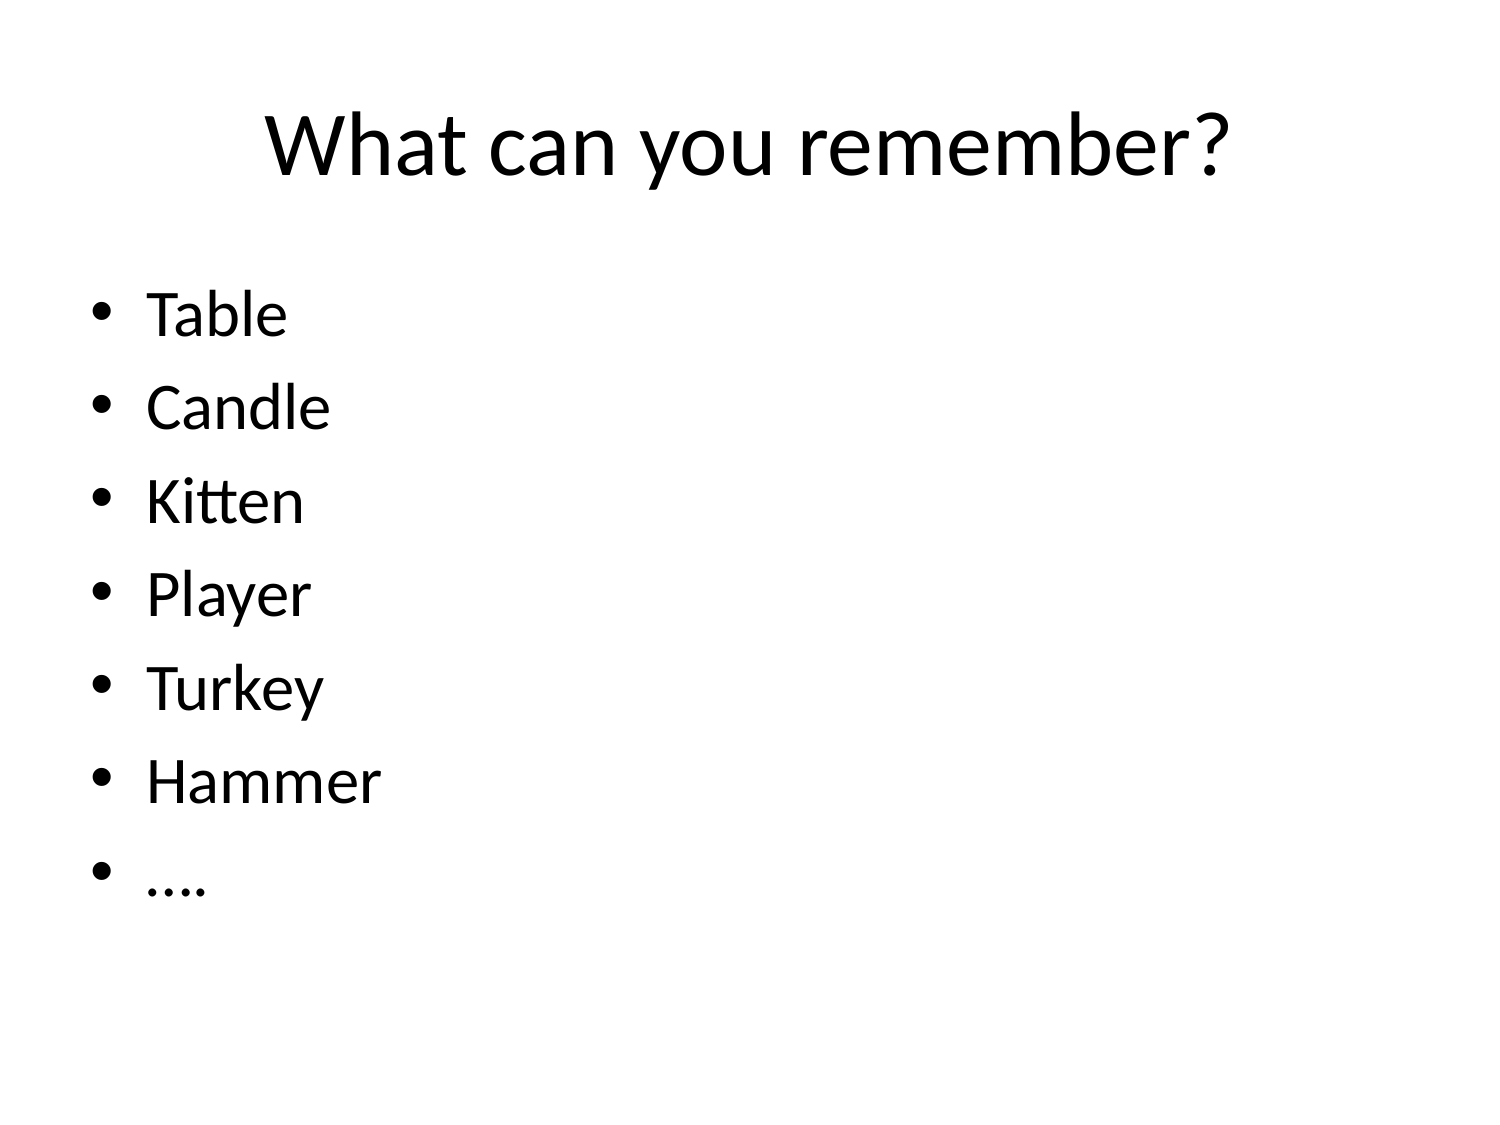

# What can you remember?
Table
Candle
Kitten
Player
Turkey
Hammer
….